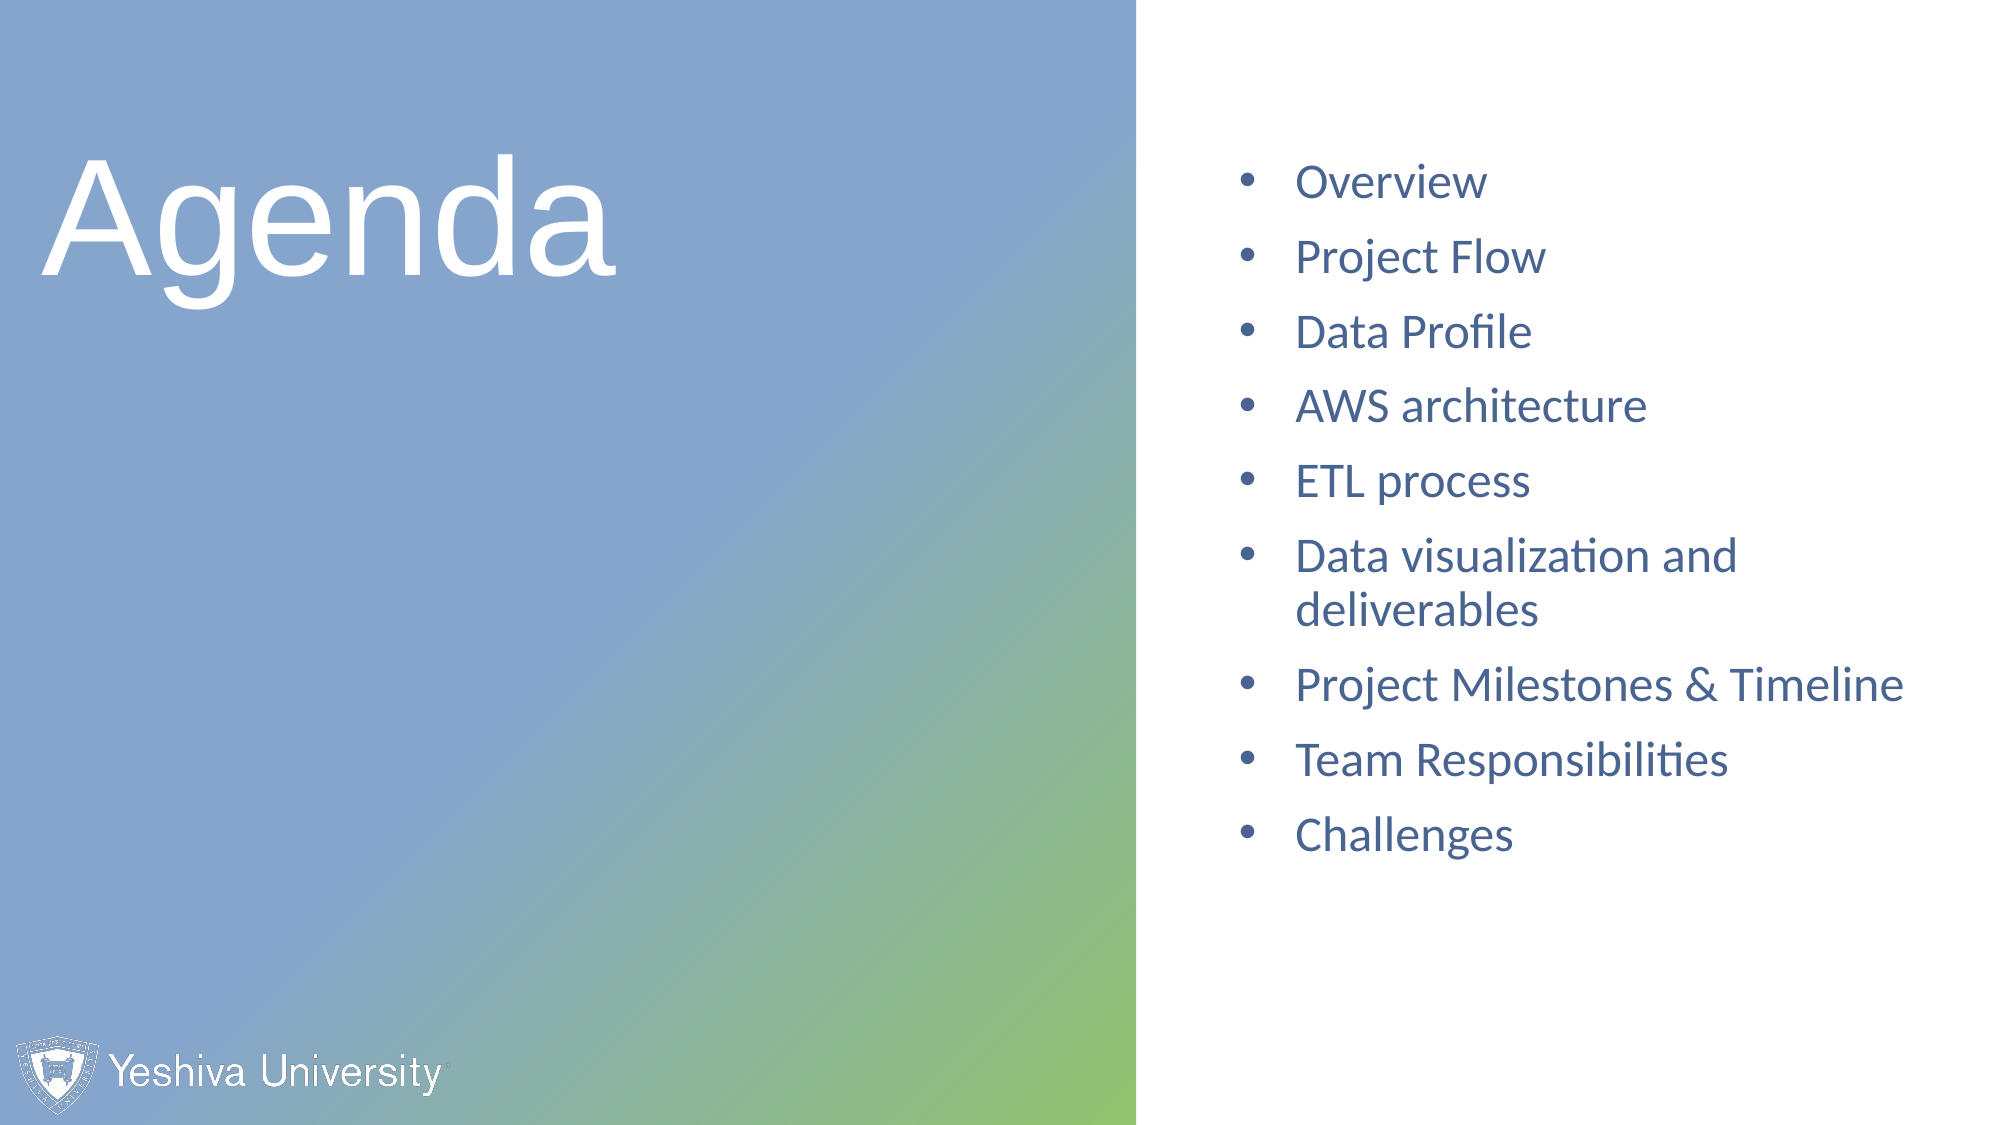

Overview
Project Flow
Data Profile
AWS architecture
ETL process
Data visualization and deliverables
Project Milestones & Timeline
Team Responsibilities
Challenges
# Agenda